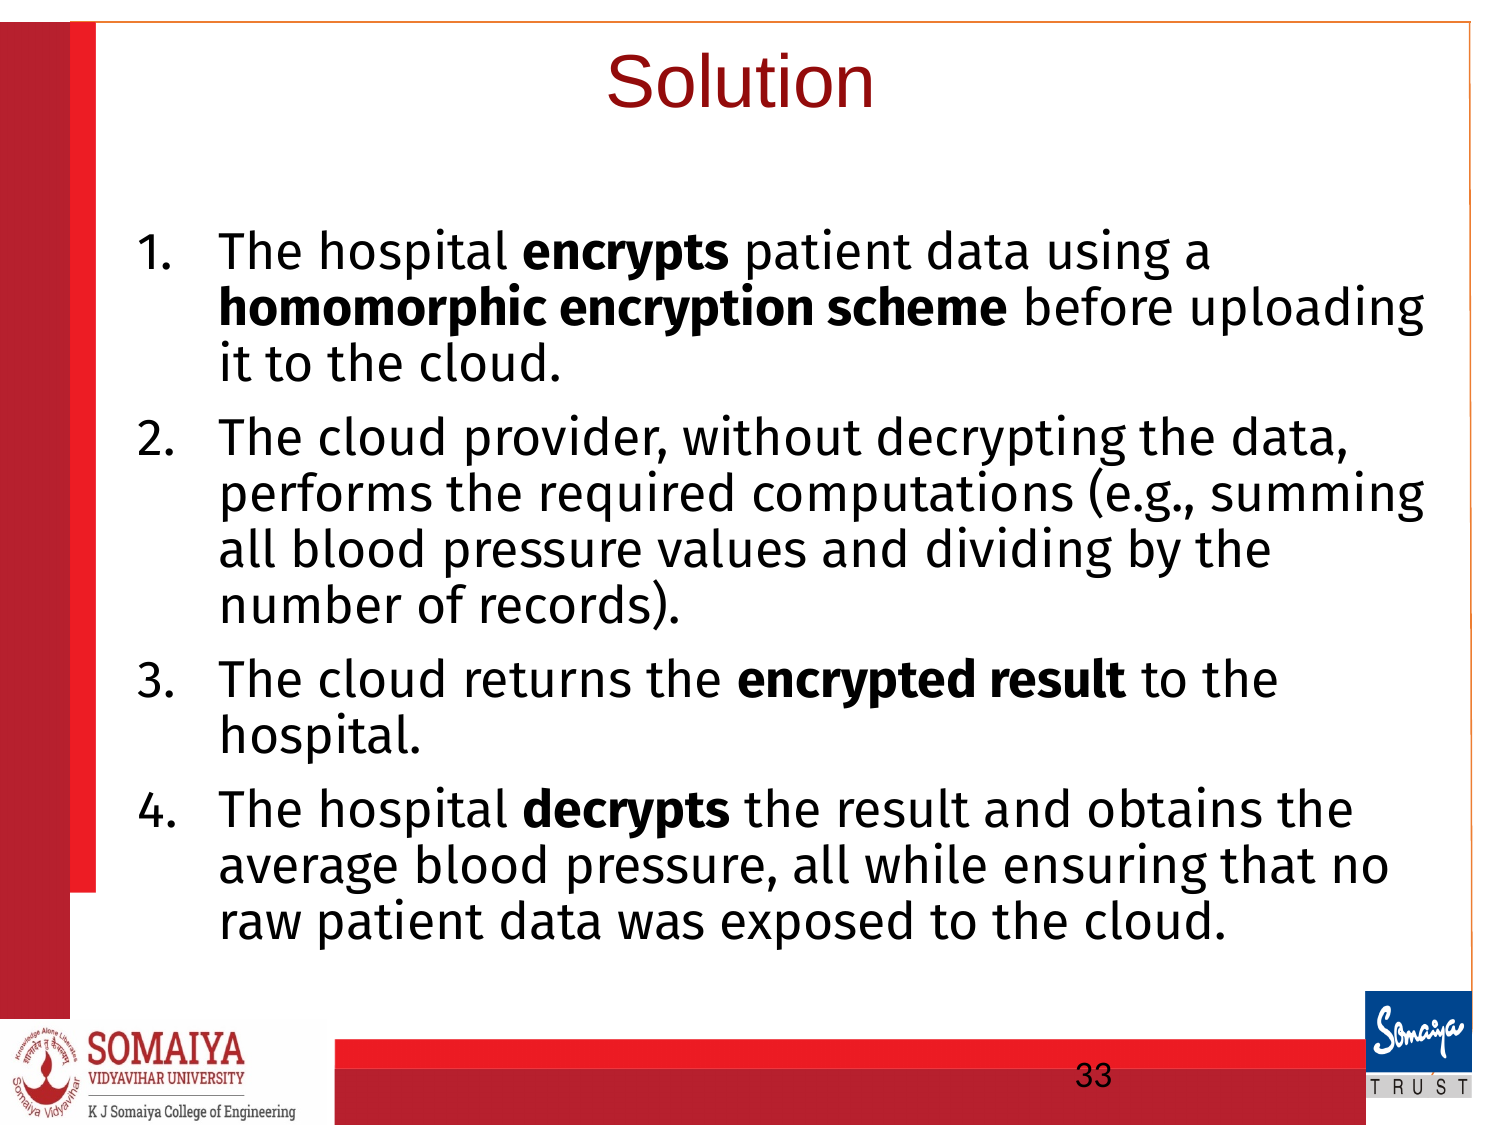

# Solution
The hospital encrypts patient data using a homomorphic encryption scheme before uploading it to the cloud.
The cloud provider, without decrypting the data, performs the required computations (e.g., summing all blood pressure values and dividing by the number of records).
The cloud returns the encrypted result to the hospital.
The hospital decrypts the result and obtains the average blood pressure, all while ensuring that no raw patient data was exposed to the cloud.

33